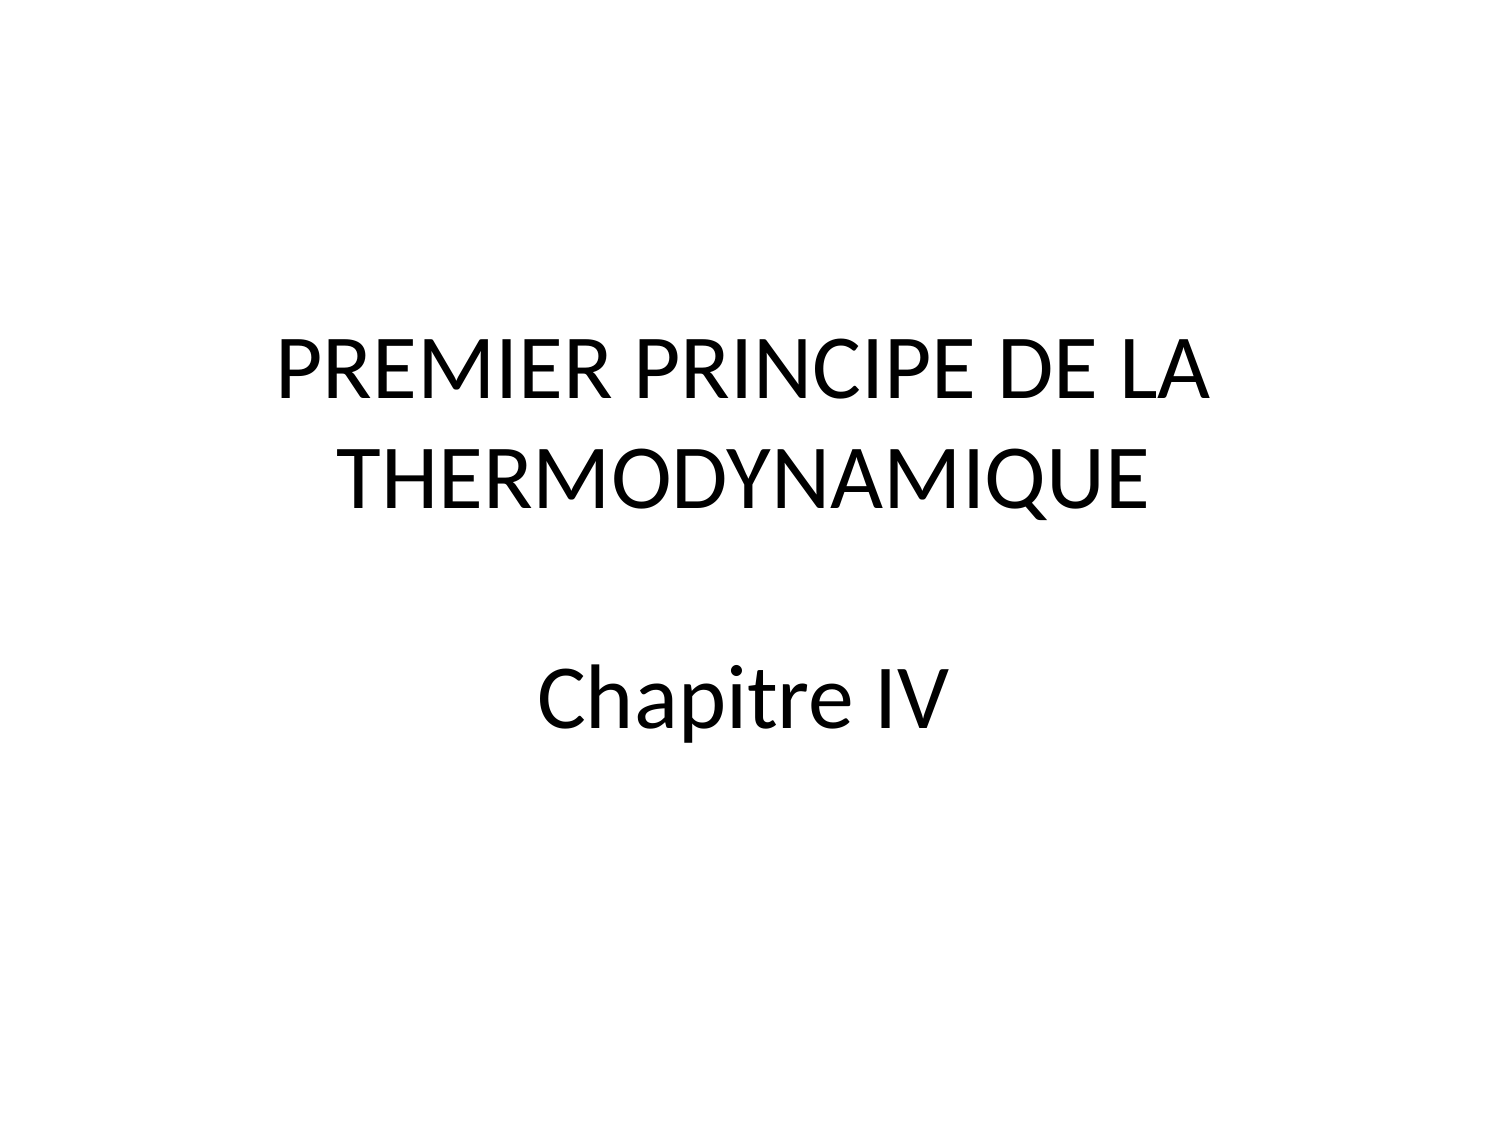

# PREMIER PRINCIPE DE LA THERMODYNAMIQUE Chapitre IV